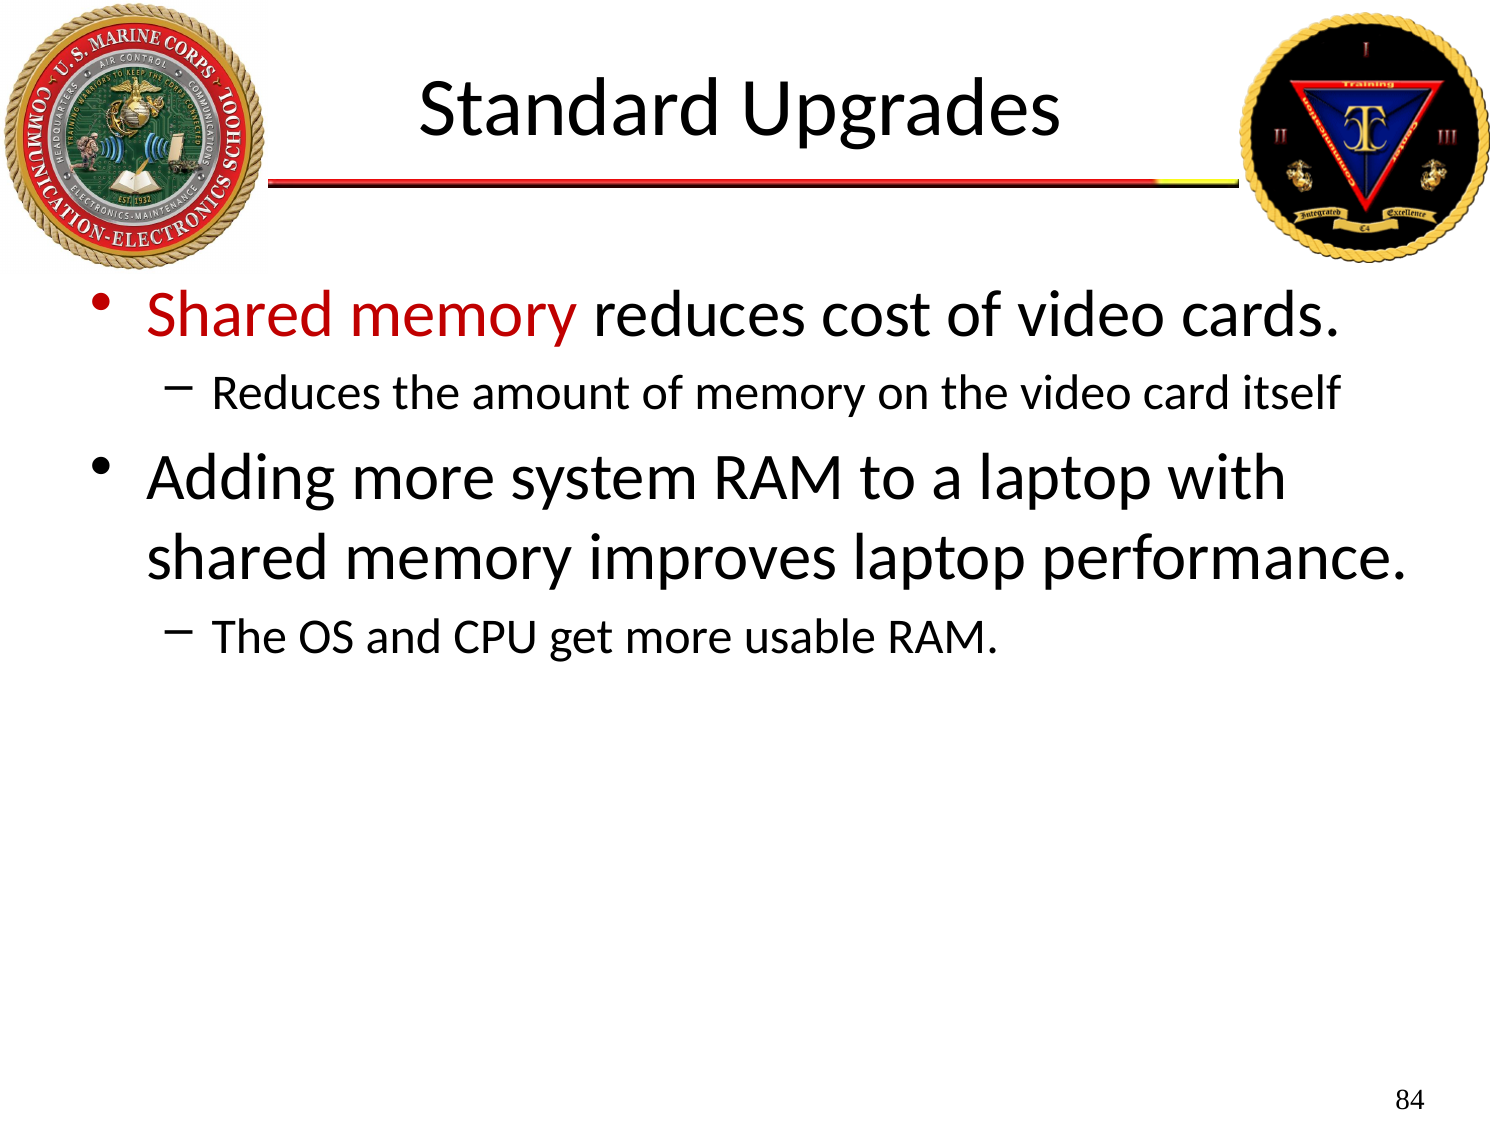

# Standard Upgrades
Shared memory reduces cost of video cards.
Reduces the amount of memory on the video card itself
Adding more system RAM to a laptop with shared memory improves laptop performance.
The OS and CPU get more usable RAM.